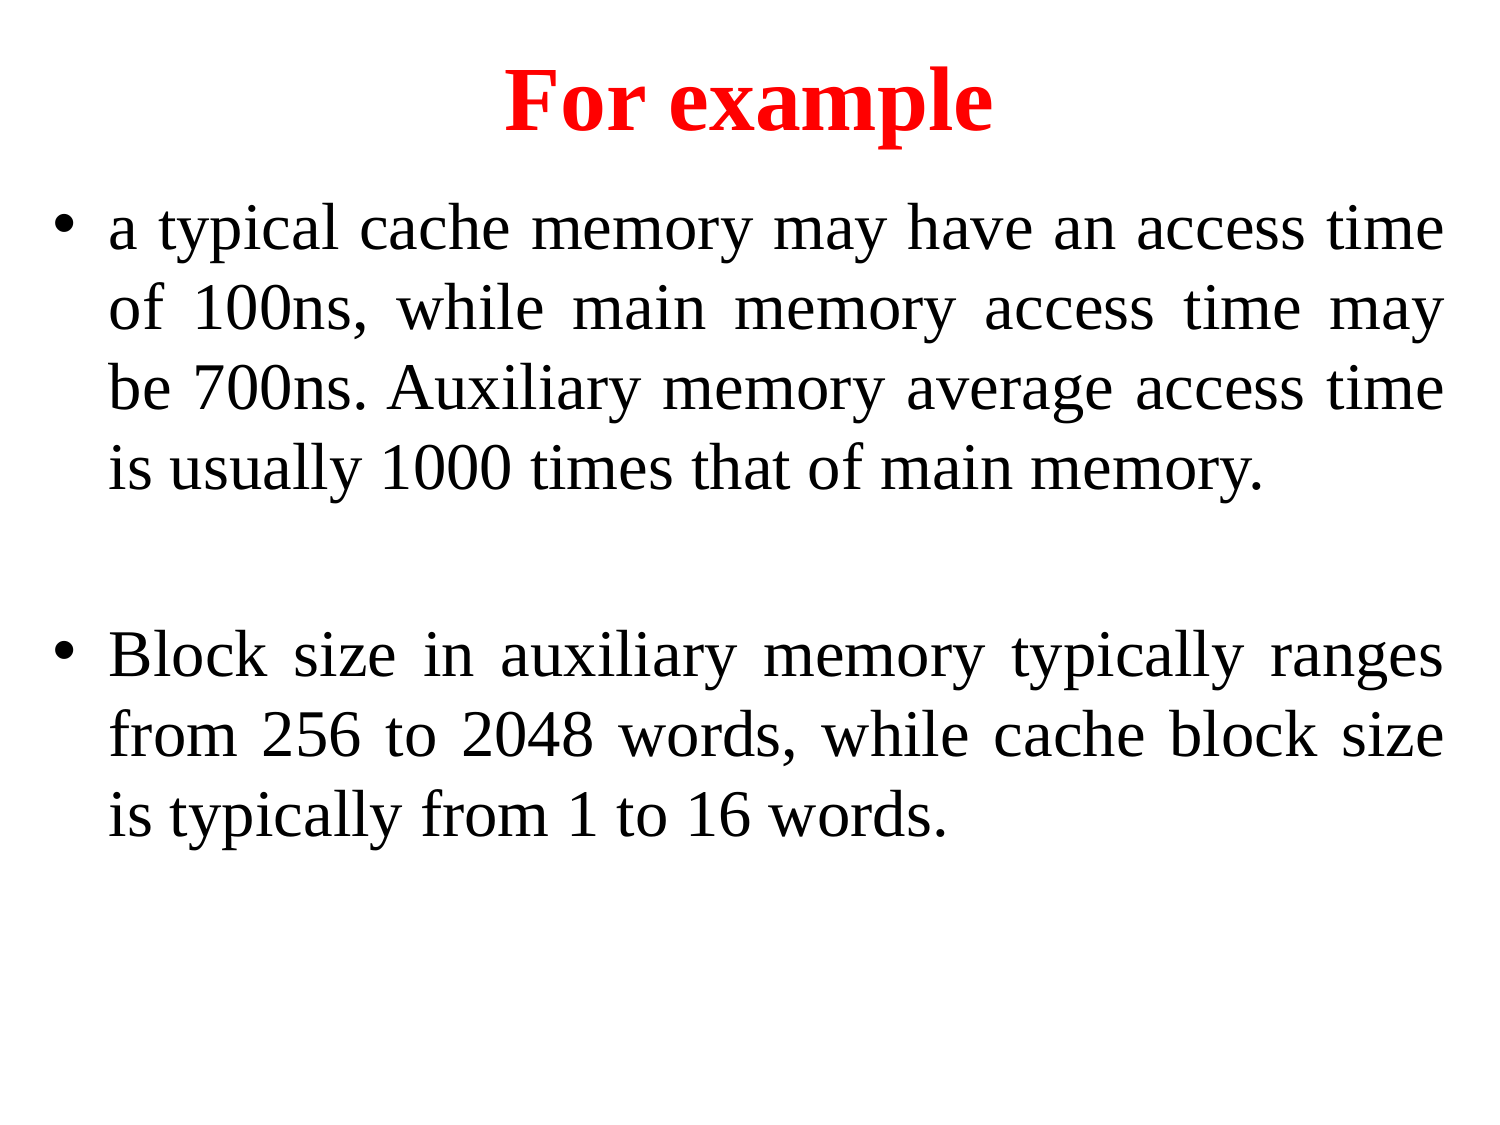

# For example
a typical cache memory may have an access time of 100ns, while main memory access time may be 700ns. Auxiliary memory average access time is usually 1000 times that of main memory.

Block size in auxiliary memory typically ranges from 256 to 2048 words, while cache block size is typically from 1 to 16 words.